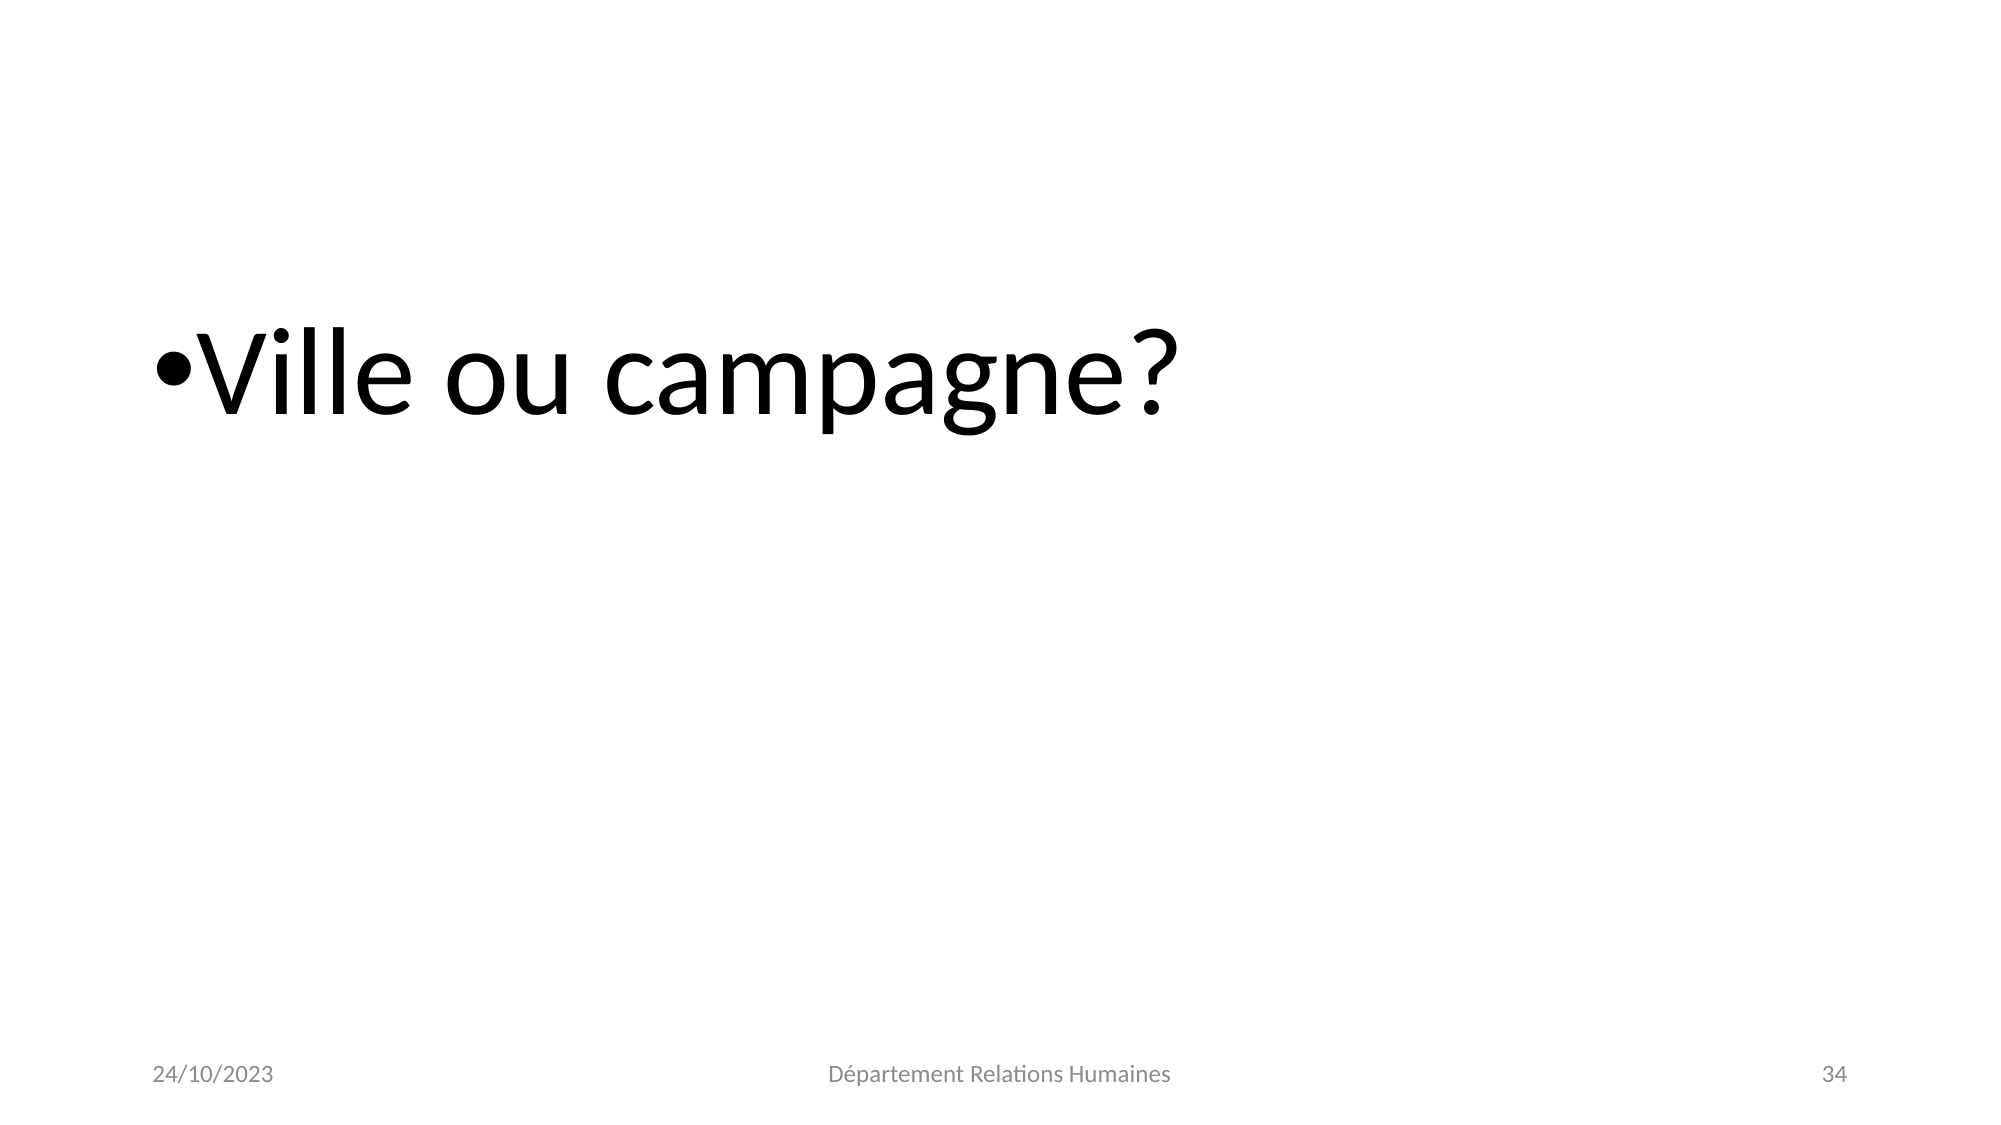

#
Ville ou campagne?
24/10/2023
Département Relations Humaines
34